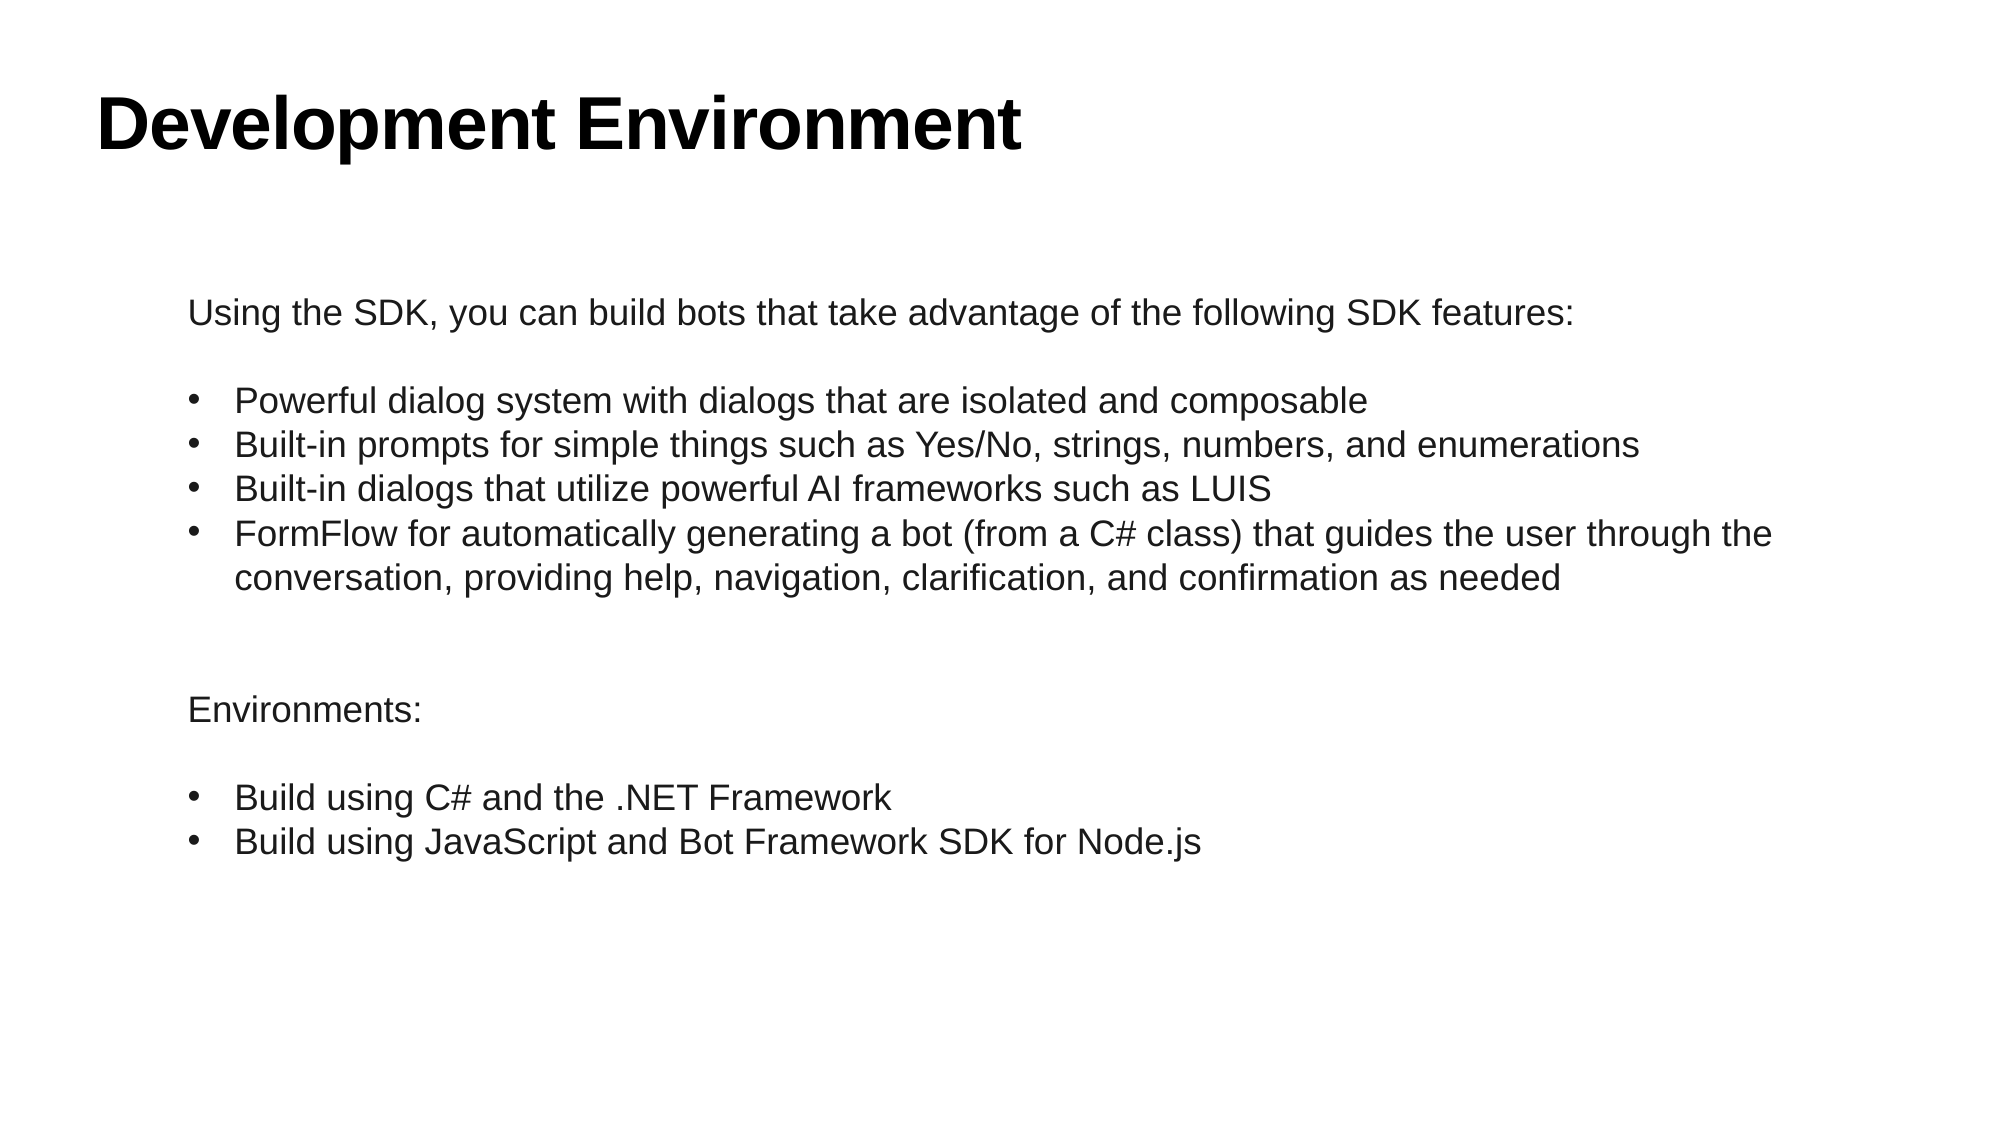

# Development Environment
Using the SDK, you can build bots that take advantage of the following SDK features:
Powerful dialog system with dialogs that are isolated and composable
Built-in prompts for simple things such as Yes/No, strings, numbers, and enumerations
Built-in dialogs that utilize powerful AI frameworks such as LUIS
FormFlow for automatically generating a bot (from a C# class) that guides the user through the conversation, providing help, navigation, clarification, and confirmation as needed

Environments:
Build using C# and the .NET Framework
Build using JavaScript and Bot Framework SDK for Node.js